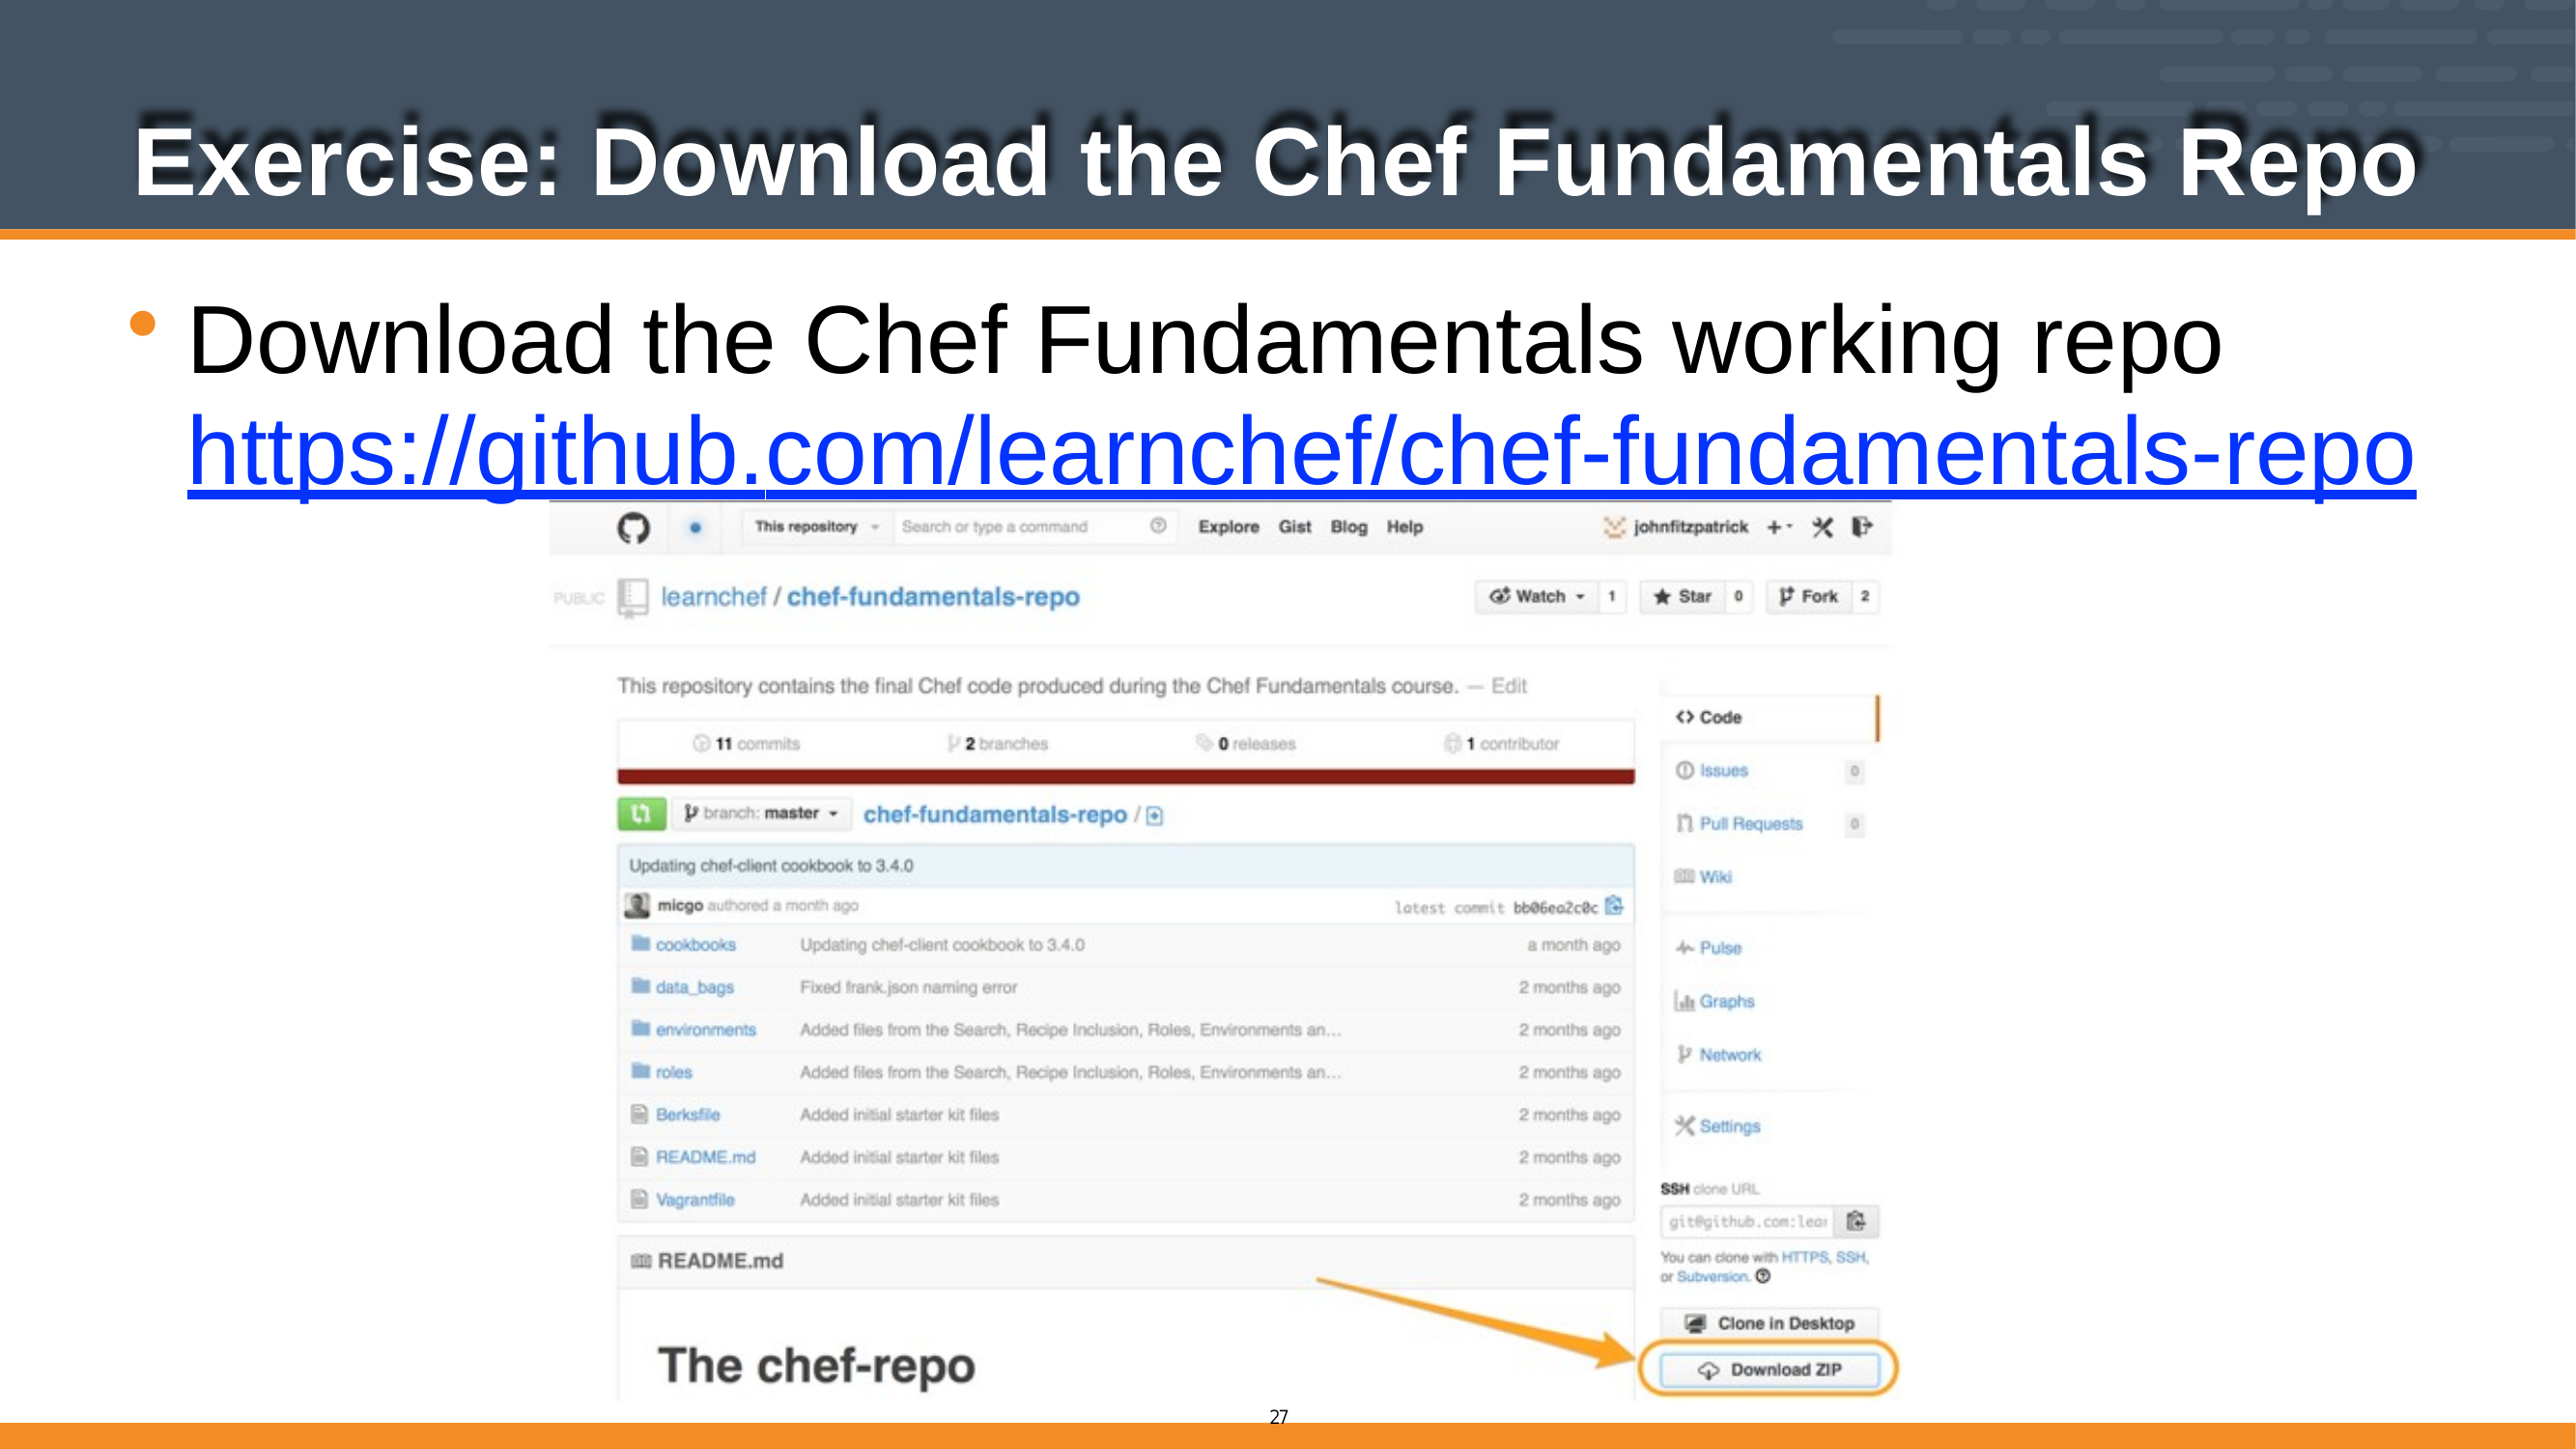

Exercise: Download the Chef Fundamentals Repo
Download the Chef Fundamentals working repo https://github.com/learnchef/chef-fundamentals-repo

27